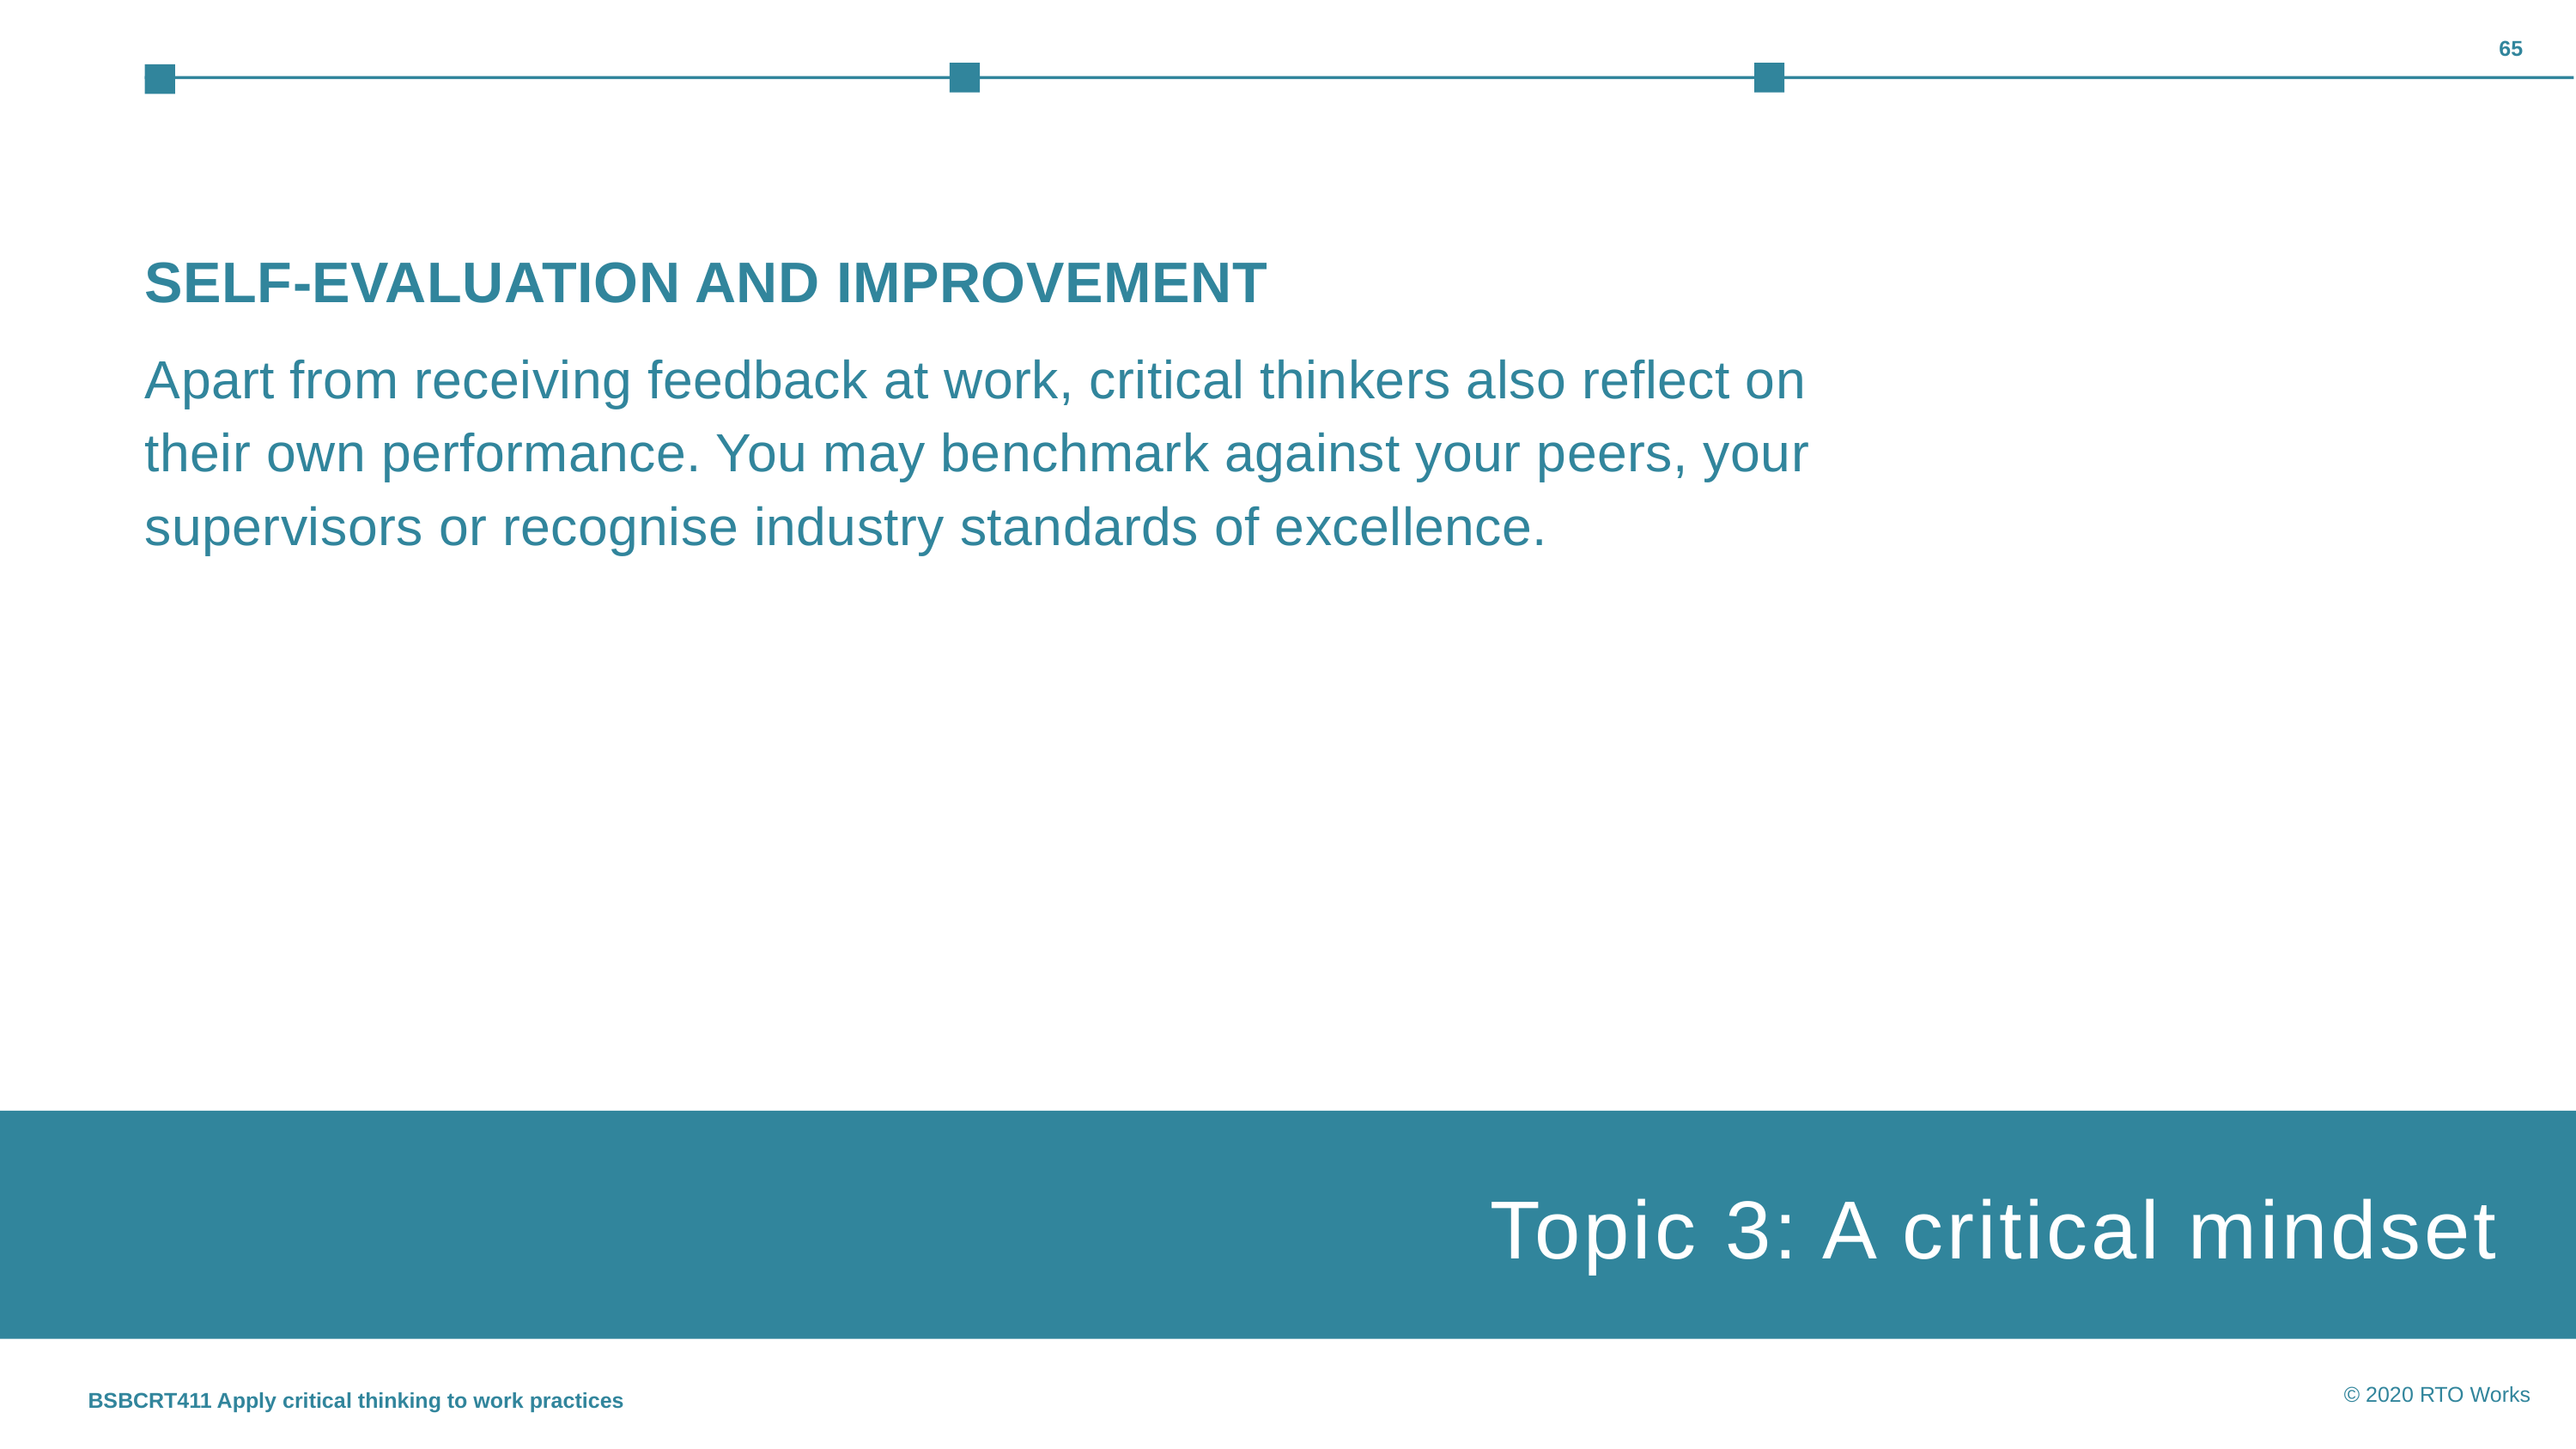

65

SELF-EVALUATION AND IMPROVEMENT
Apart from receiving feedback at work, critical thinkers also reflect on their own performance. You may benchmark against your peers, your supervisors or recognise industry standards of excellence.

Topic 3: A critical mindset
Topic 1: Insert topic title
BSBCRT411 Apply critical thinking to work practices
© 2020 RTO Works